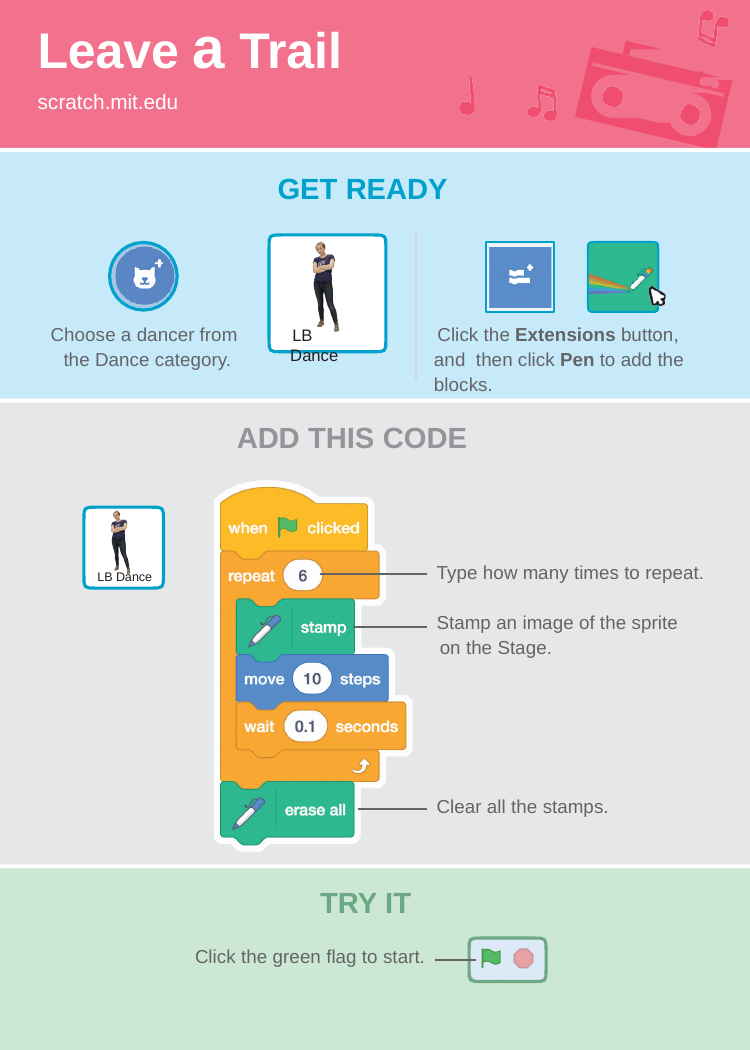

# Leave a Trail
scratch.mit.edu

GET READY

Choose a dancer from  the Dance category.
Click the Extensions button, and  then click Pen to add the blocks.
LB Dance

ADD THIS CODE

Type how many times to repeat.
LB Dance
Stamp an image of the sprite  on the Stage.
Clear all the stamps.

TRY IT
Click the green flag to start.